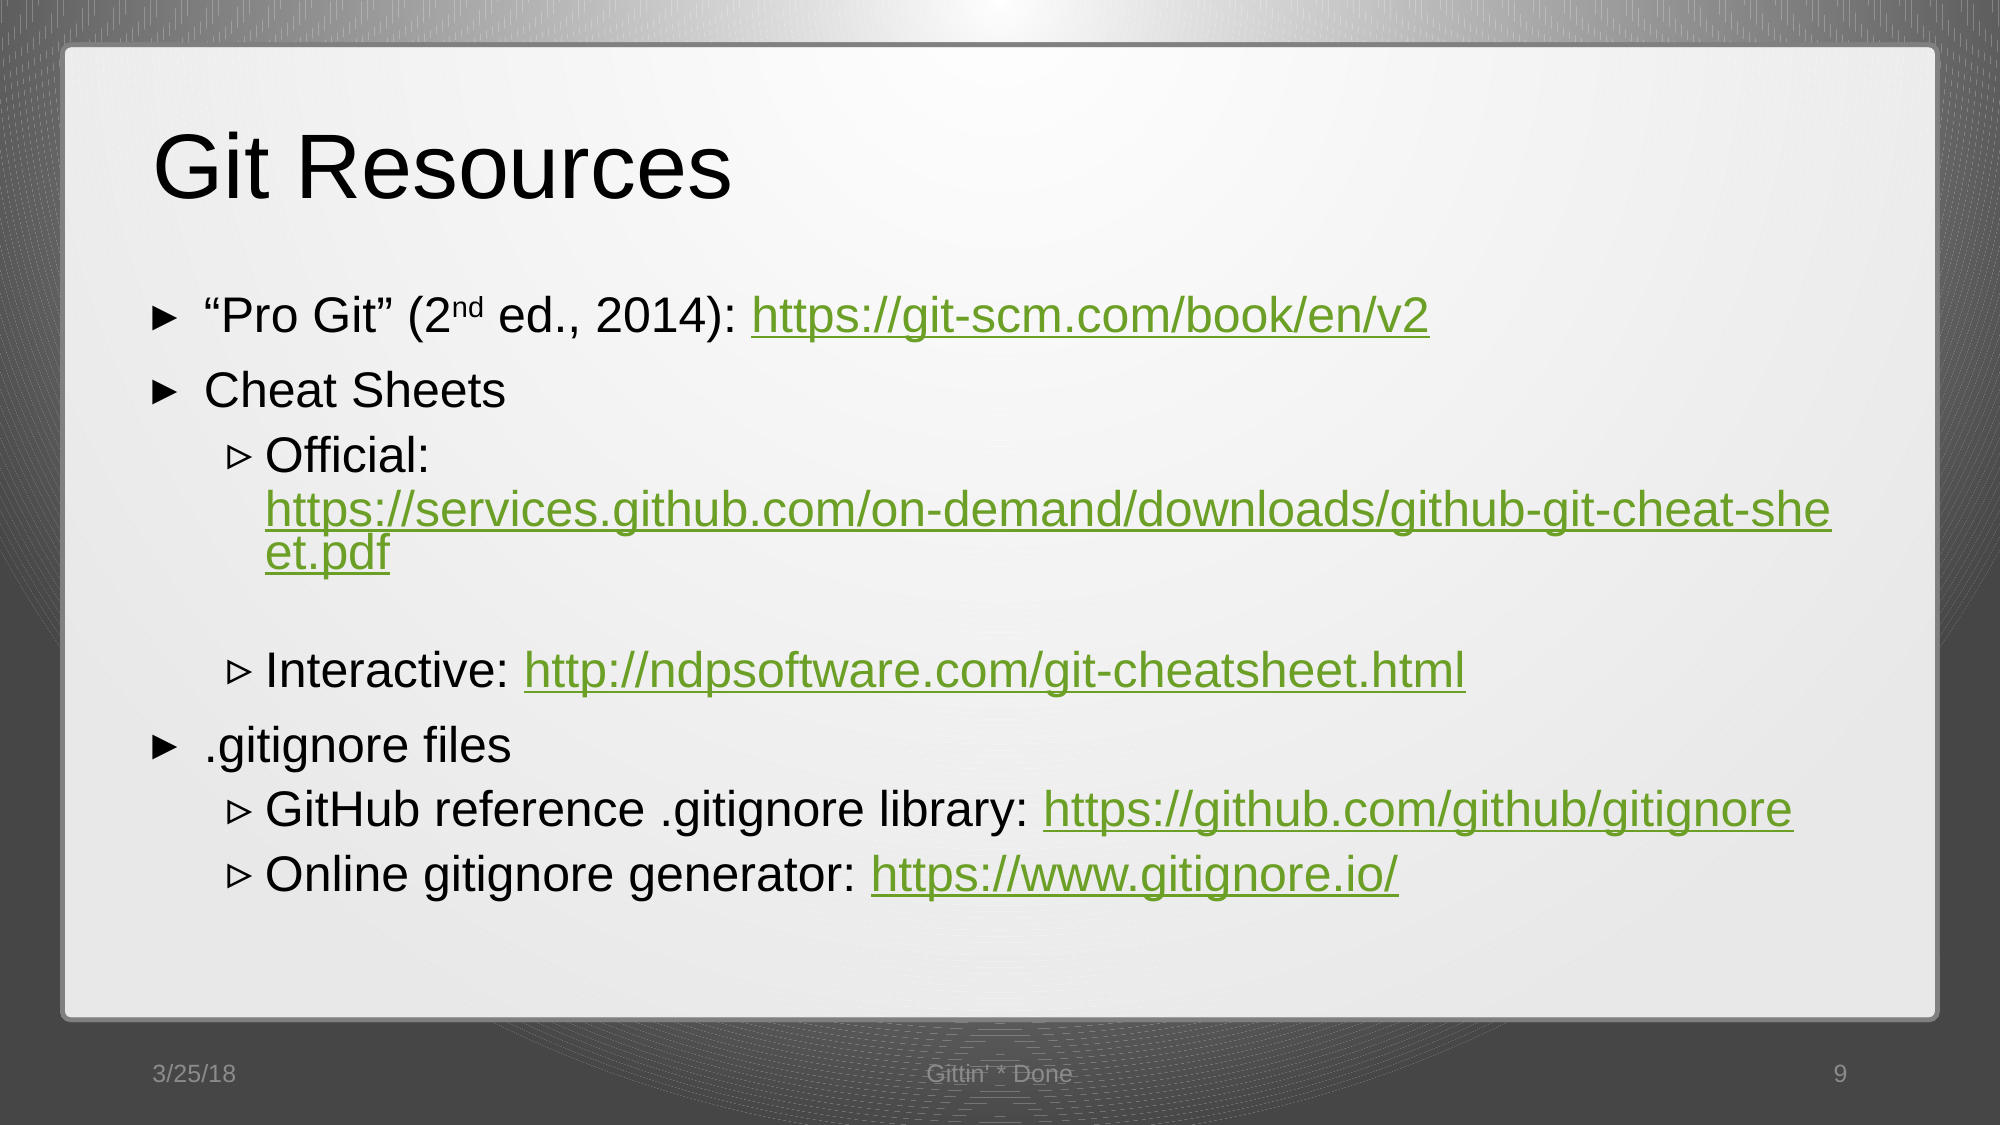

# Git Resources
 “Pro Git” (2nd ed., 2014): https://git-scm.com/book/en/v2
 Cheat Sheets
Official: https://services.github.com/on-demand/downloads/github-git-cheat-sheet.pdf
Interactive: http://ndpsoftware.com/git-cheatsheet.html
 .gitignore files
GitHub reference .gitignore library: https://github.com/github/gitignore
Online gitignore generator: https://www.gitignore.io/
3/25/18
Gittin' * Done
9